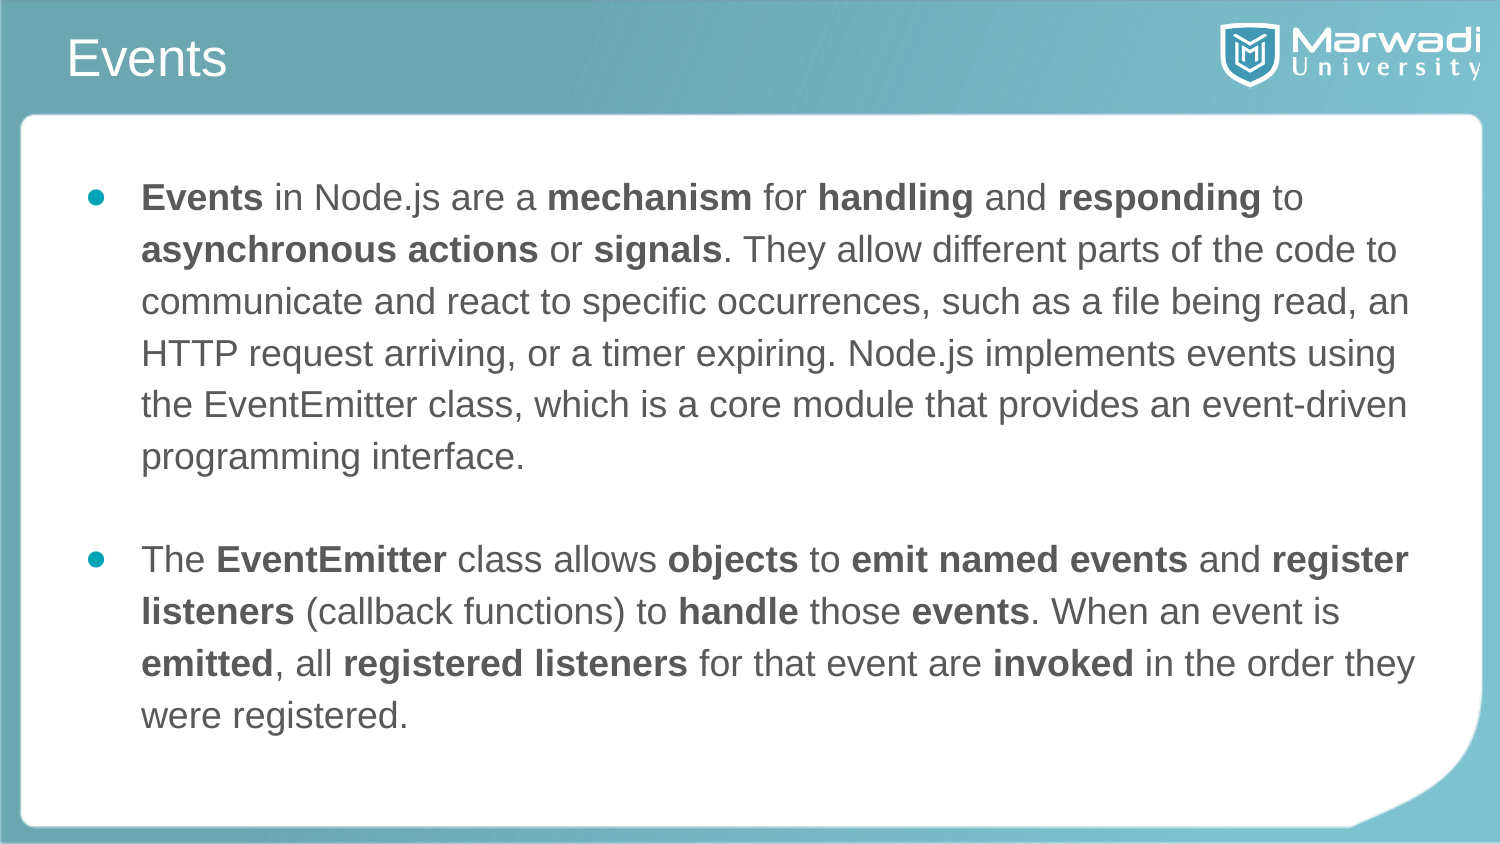

# Events
Events in Node.js are a mechanism for handling and responding to asynchronous actions or signals. They allow different parts of the code to communicate and react to specific occurrences, such as a file being read, an HTTP request arriving, or a timer expiring. Node.js implements events using the EventEmitter class, which is a core module that provides an event-driven programming interface.

The EventEmitter class allows objects to emit named events and register listeners (callback functions) to handle those events. When an event is emitted, all registered listeners for that event are invoked in the order they were registered.